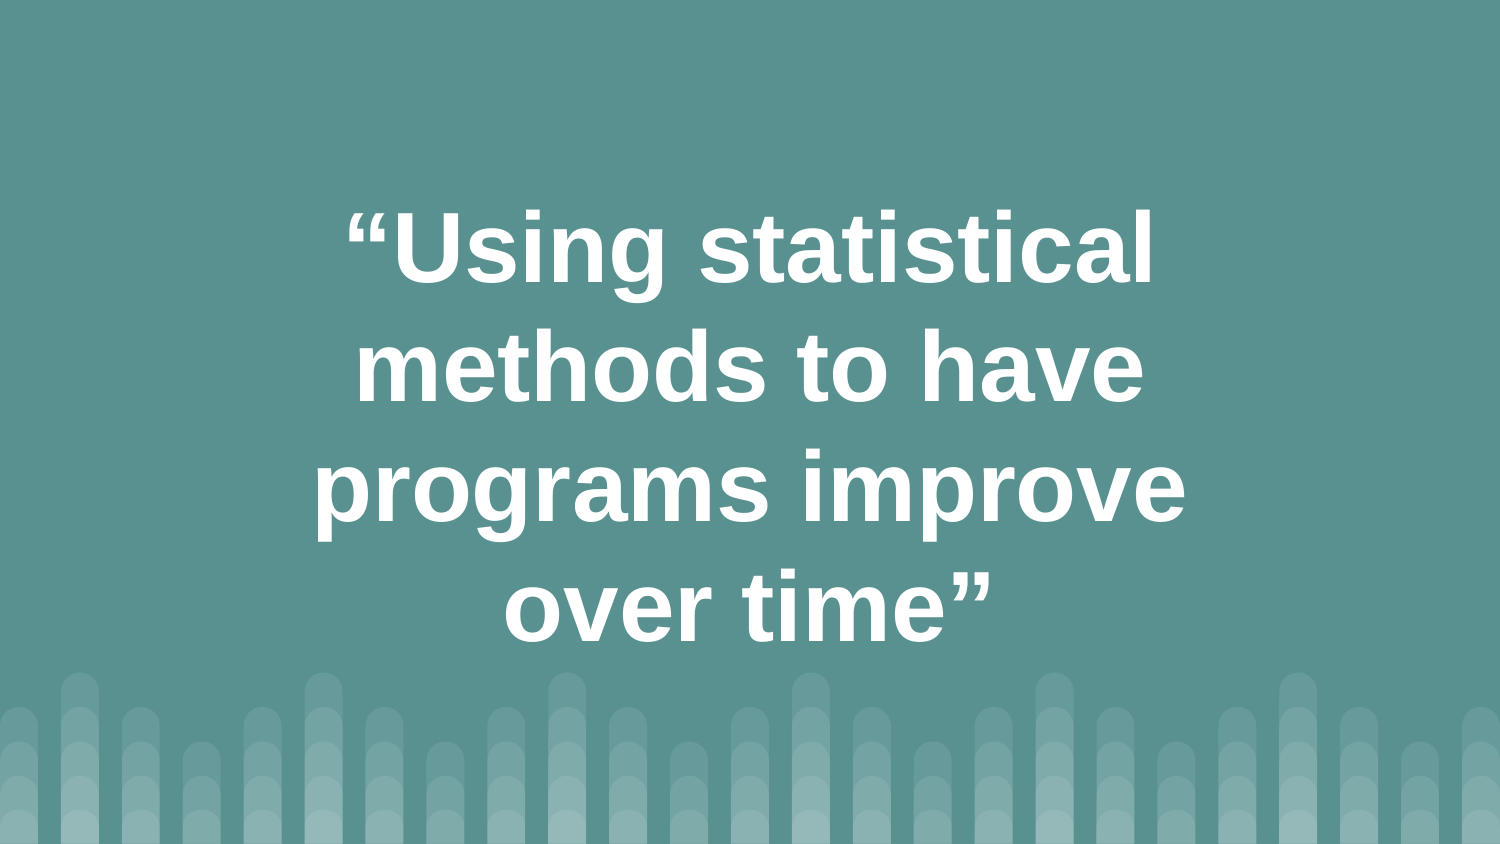

# “Using statistical methods to have programs improve over time”